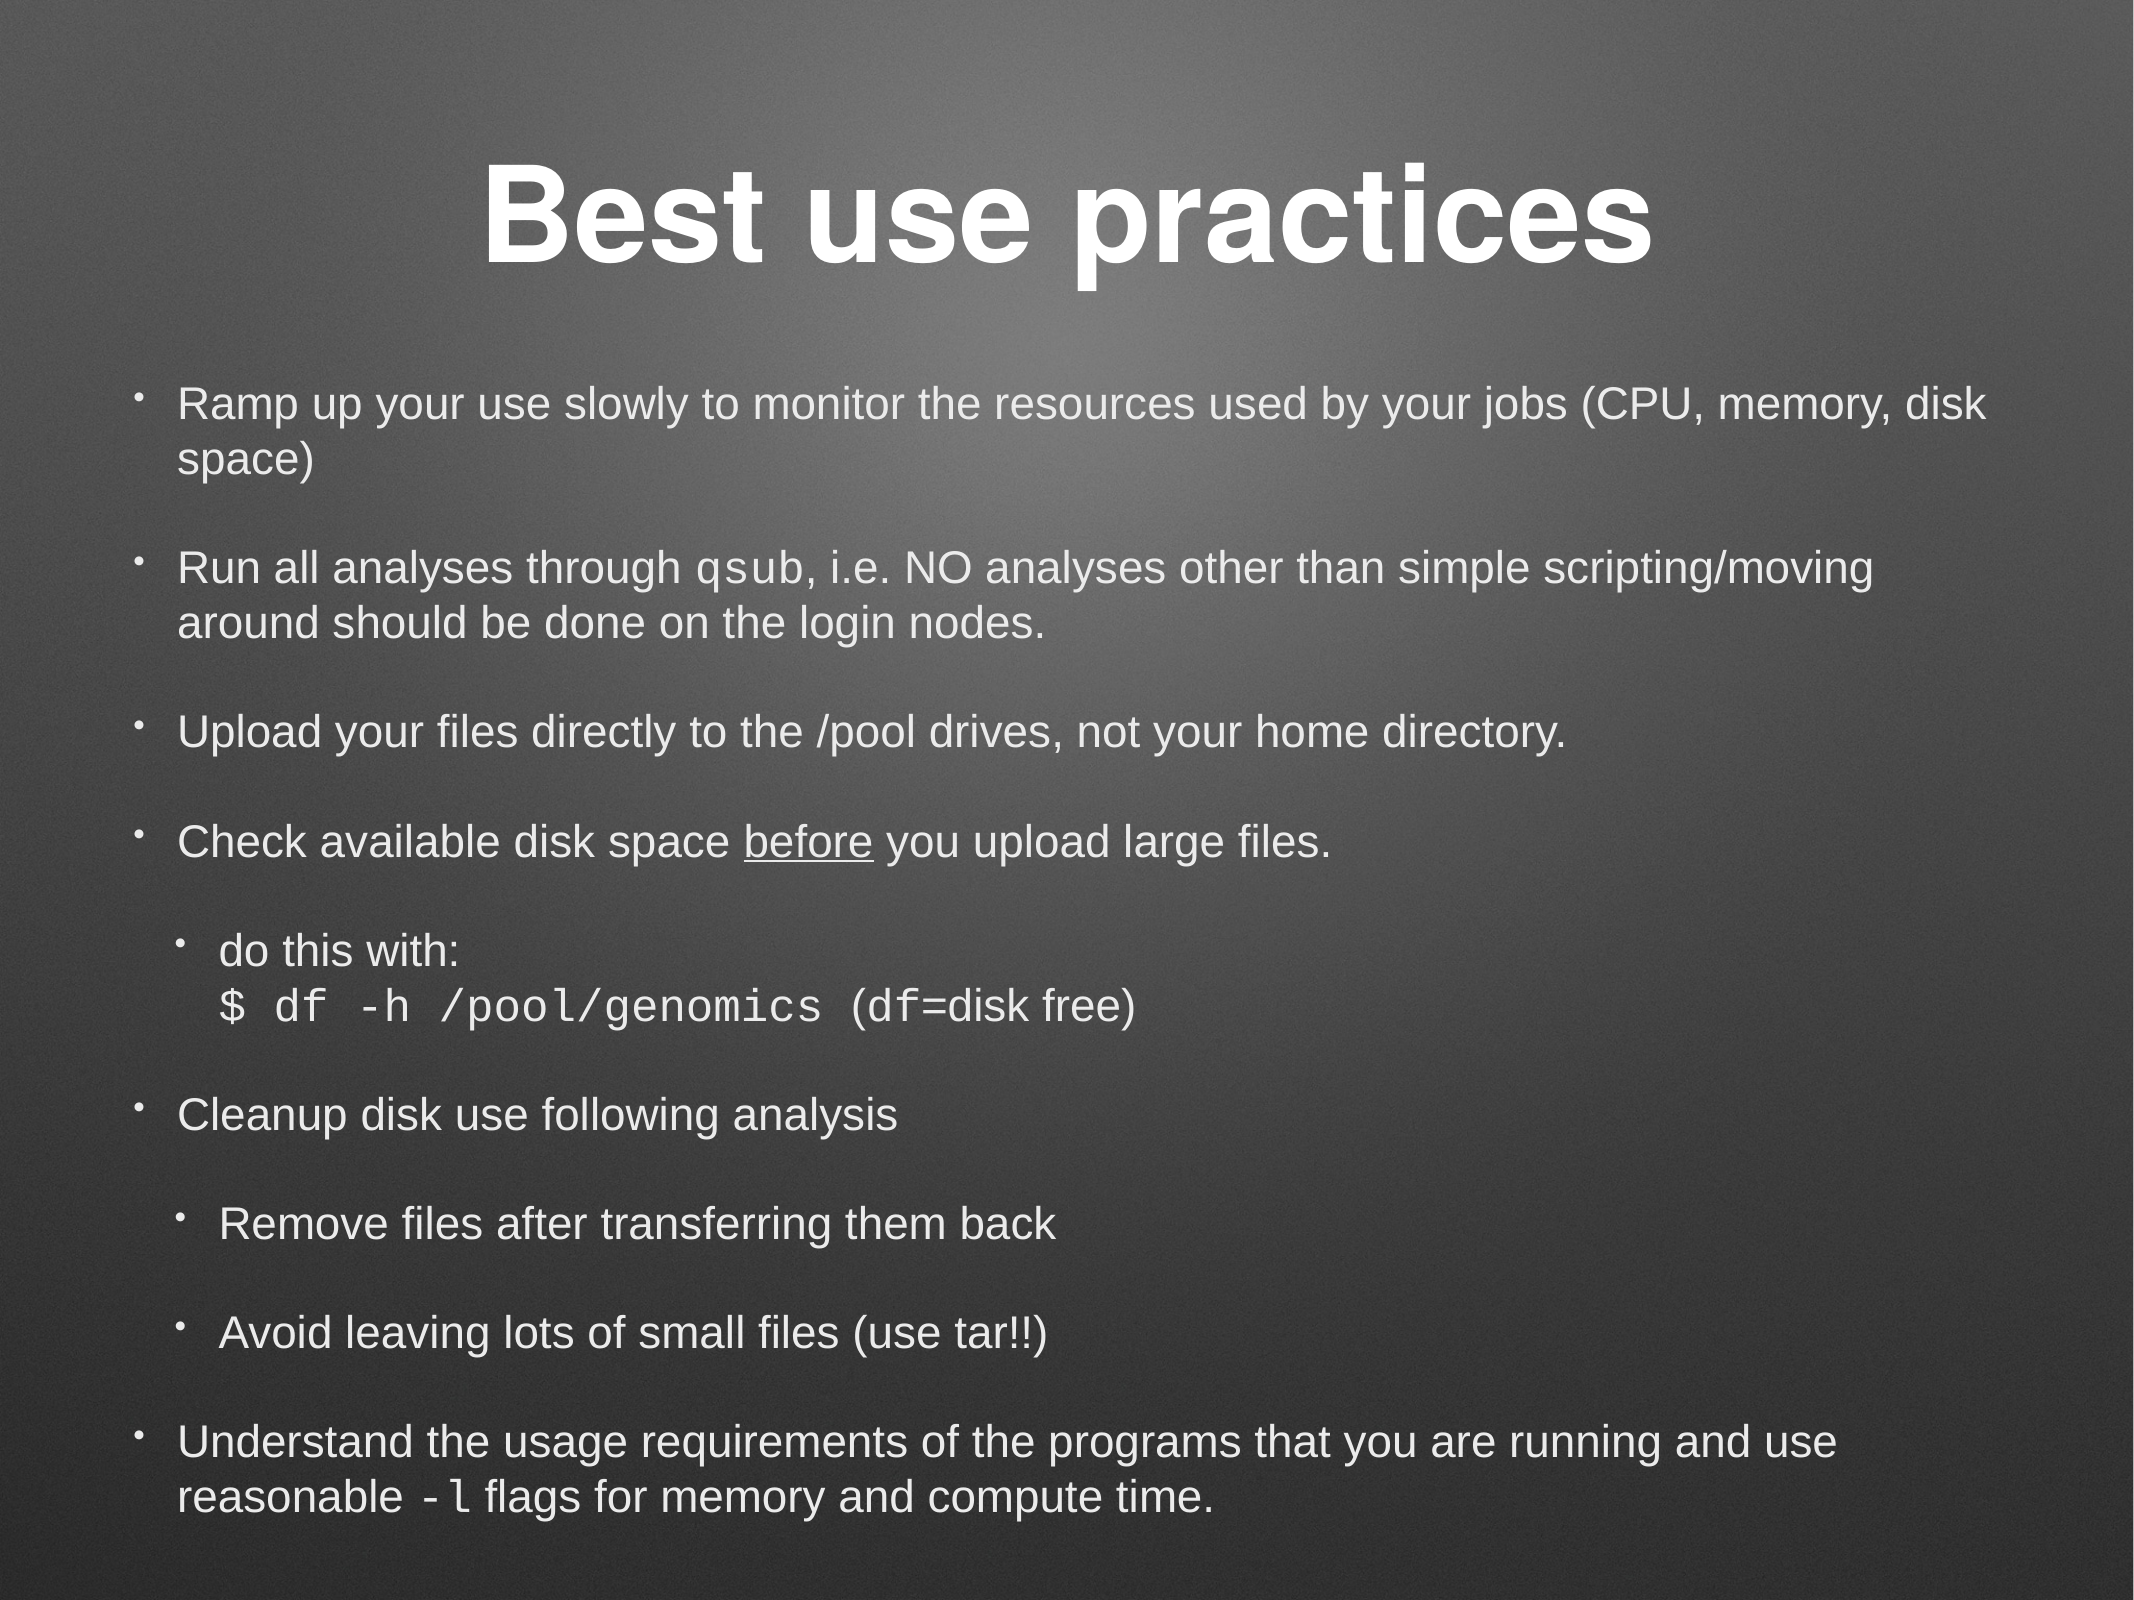

# Best use practices
Ramp up your use slowly to monitor the resources used by your jobs (CPU, memory, disk space)
Run all analyses through qsub, i.e. NO analyses other than simple scripting/moving around should be done on the login nodes.
Upload your files directly to the /pool drives, not your home directory.
Check available disk space before you upload large files.
do this with:
$ df -h /pool/genomics (df=disk free)
Cleanup disk use following analysis
Remove files after transferring them back
Avoid leaving lots of small files (use tar!!)
Understand the usage requirements of the programs that you are running and use reasonable -l flags for memory and compute time.